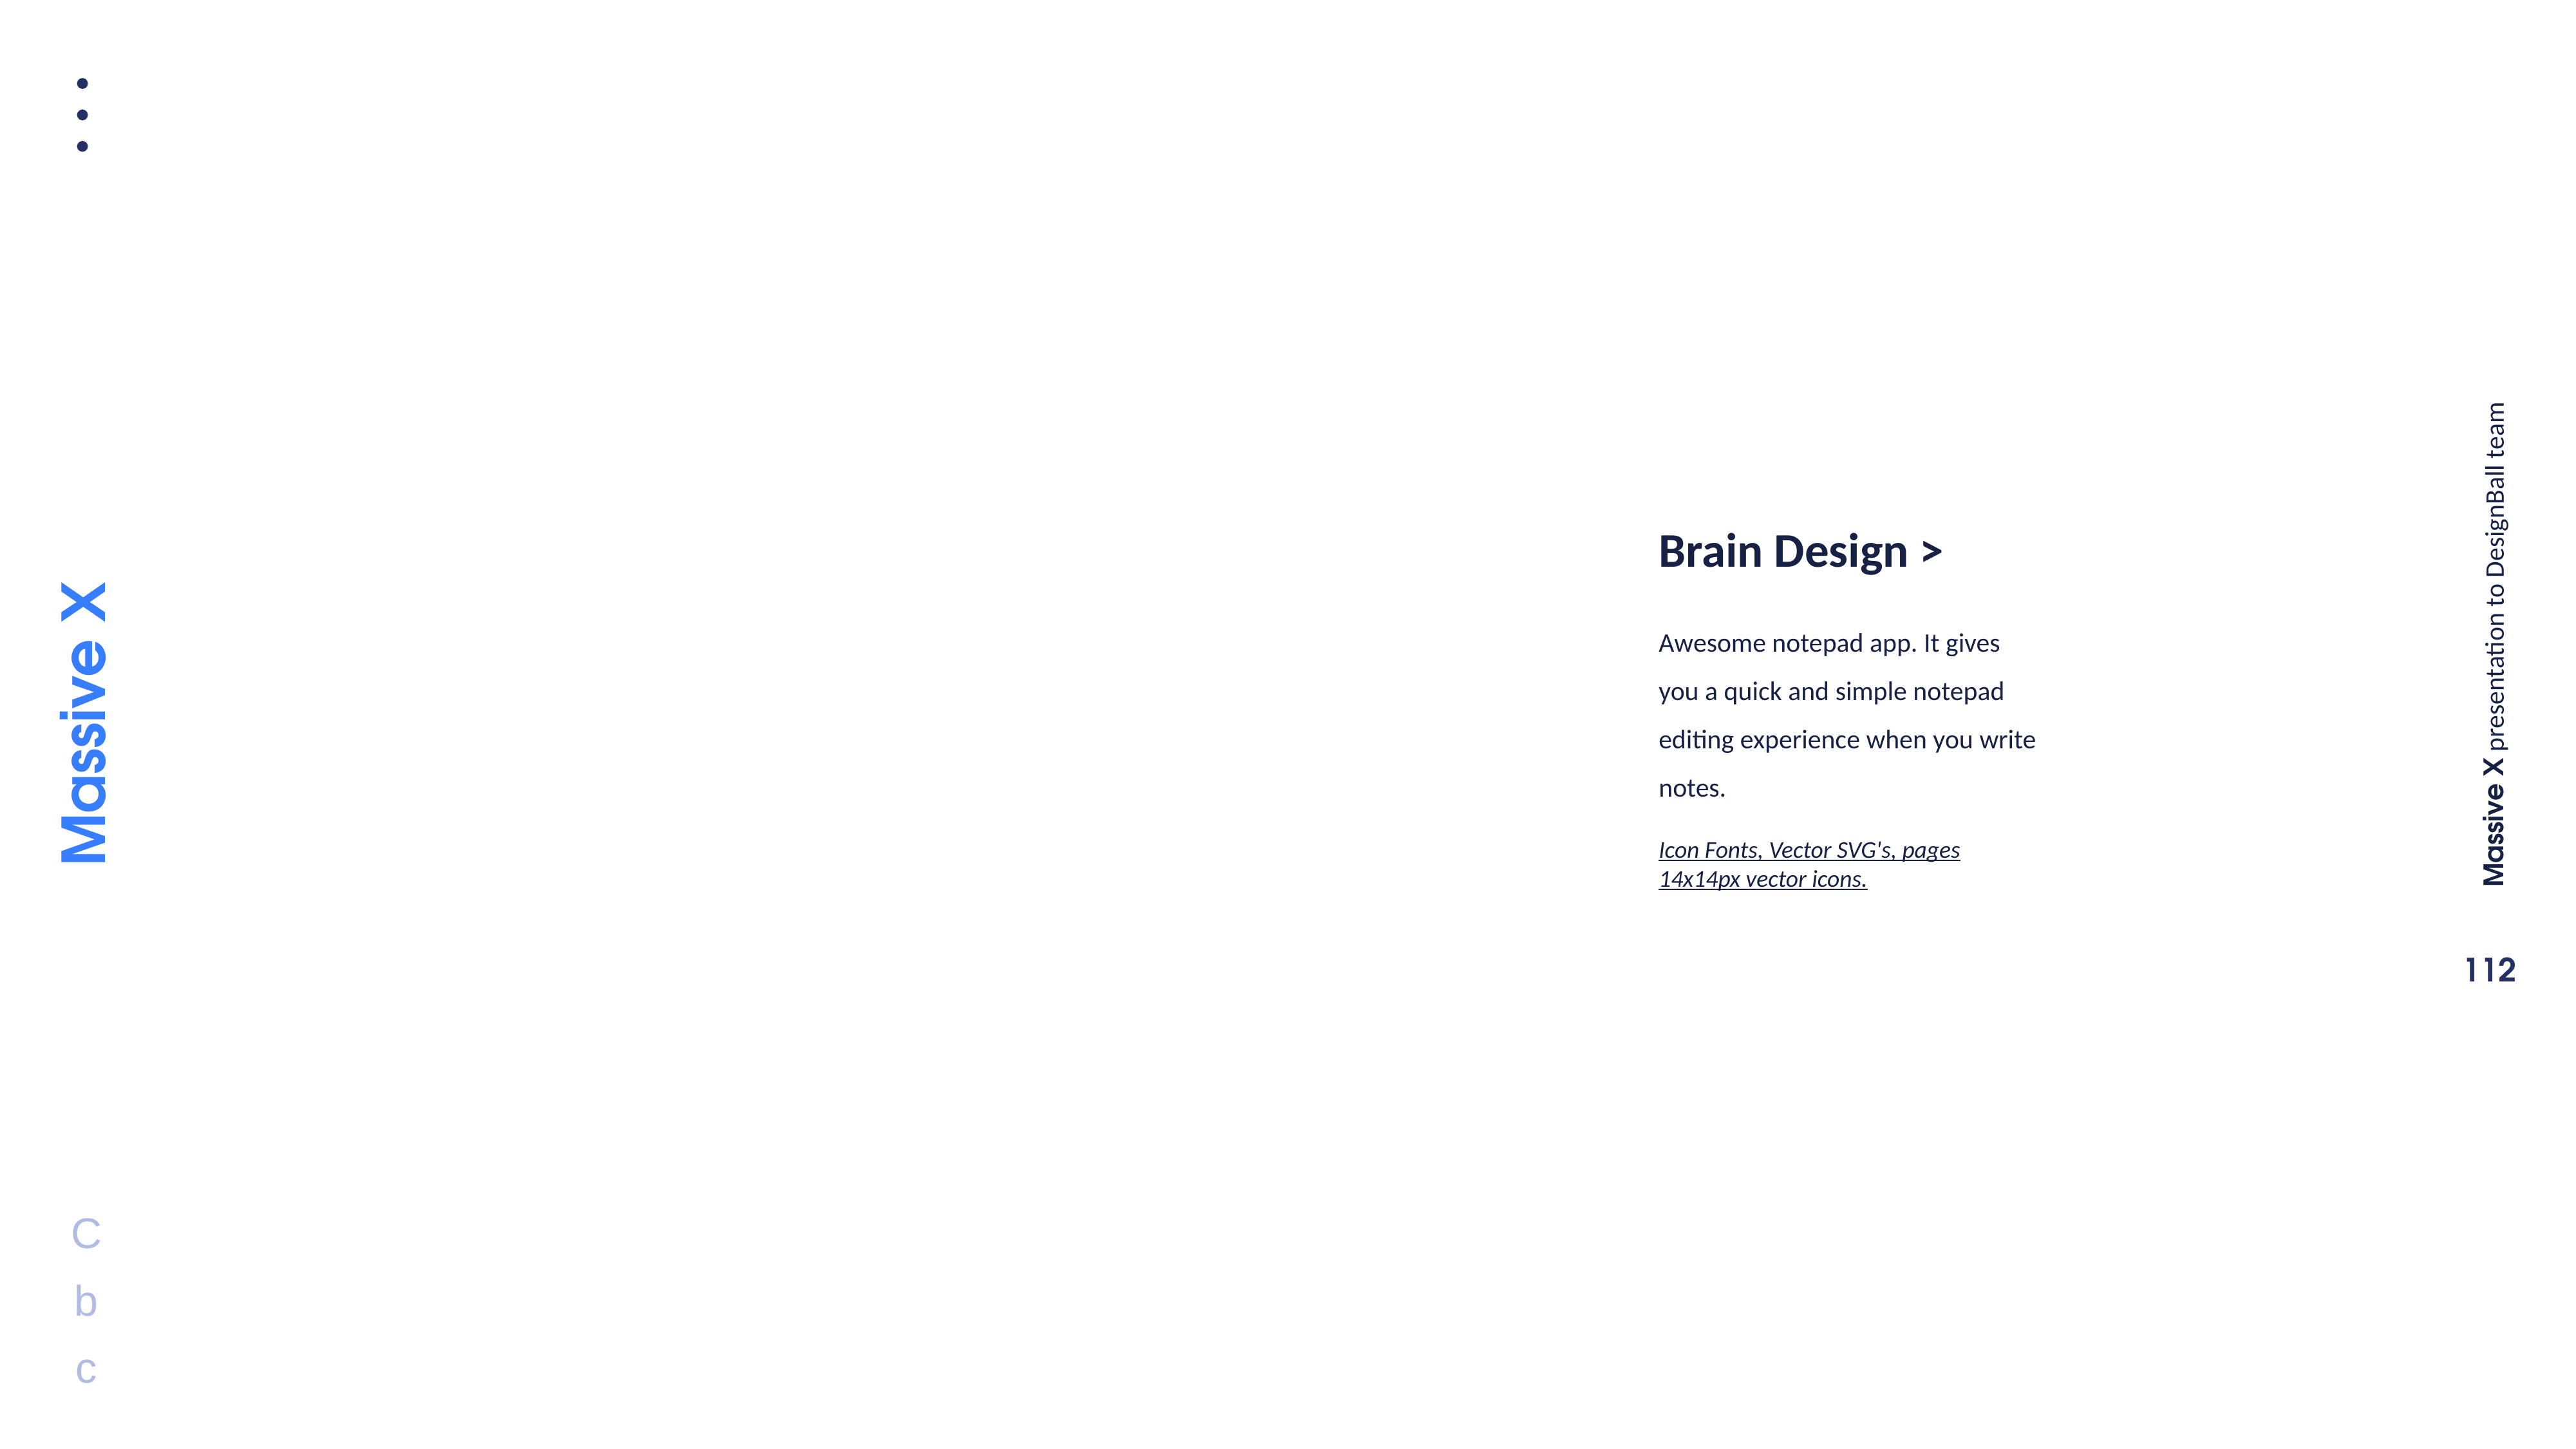

“
Brain Design >
Awesome notepad app. It gives you a quick and simple notepad editing experience when you write notes.
Icon Fonts, Vector SVG's, pages 14x14px vector icons.

Sed ipsum leo, volutpat id convallis vitae, mollis ac dui. Cum sociis natoque penatibus et magnis dis parturient montes, nascetur ridiculus mus. Nulla luctus dapibus metus nec mollis. Etiam lacus nulla, bibendum egestas suscipit ut, sollicitudin eu massa. Phasellus semper quam justo, vel aliquam magna lobortis at.